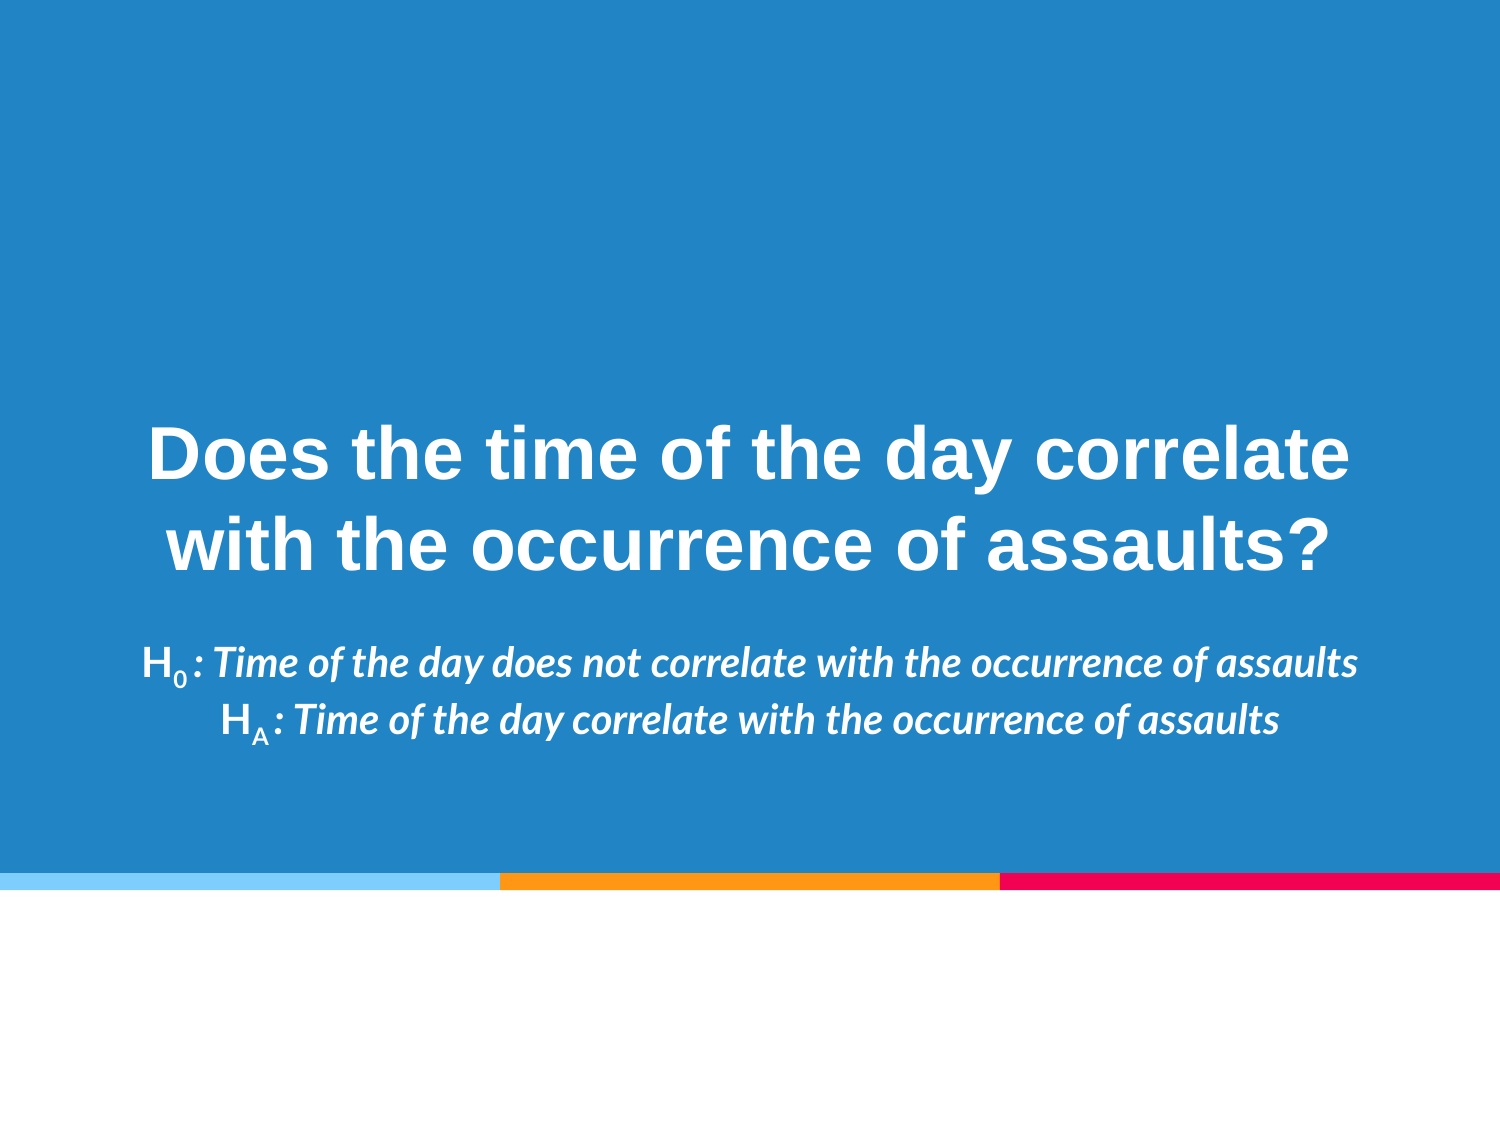

# Does the time of the day correlate with the occurrence of assaults?
H0 : Time of the day does not correlate with the occurrence of assaults
HA : Time of the day correlate with the occurrence of assaults